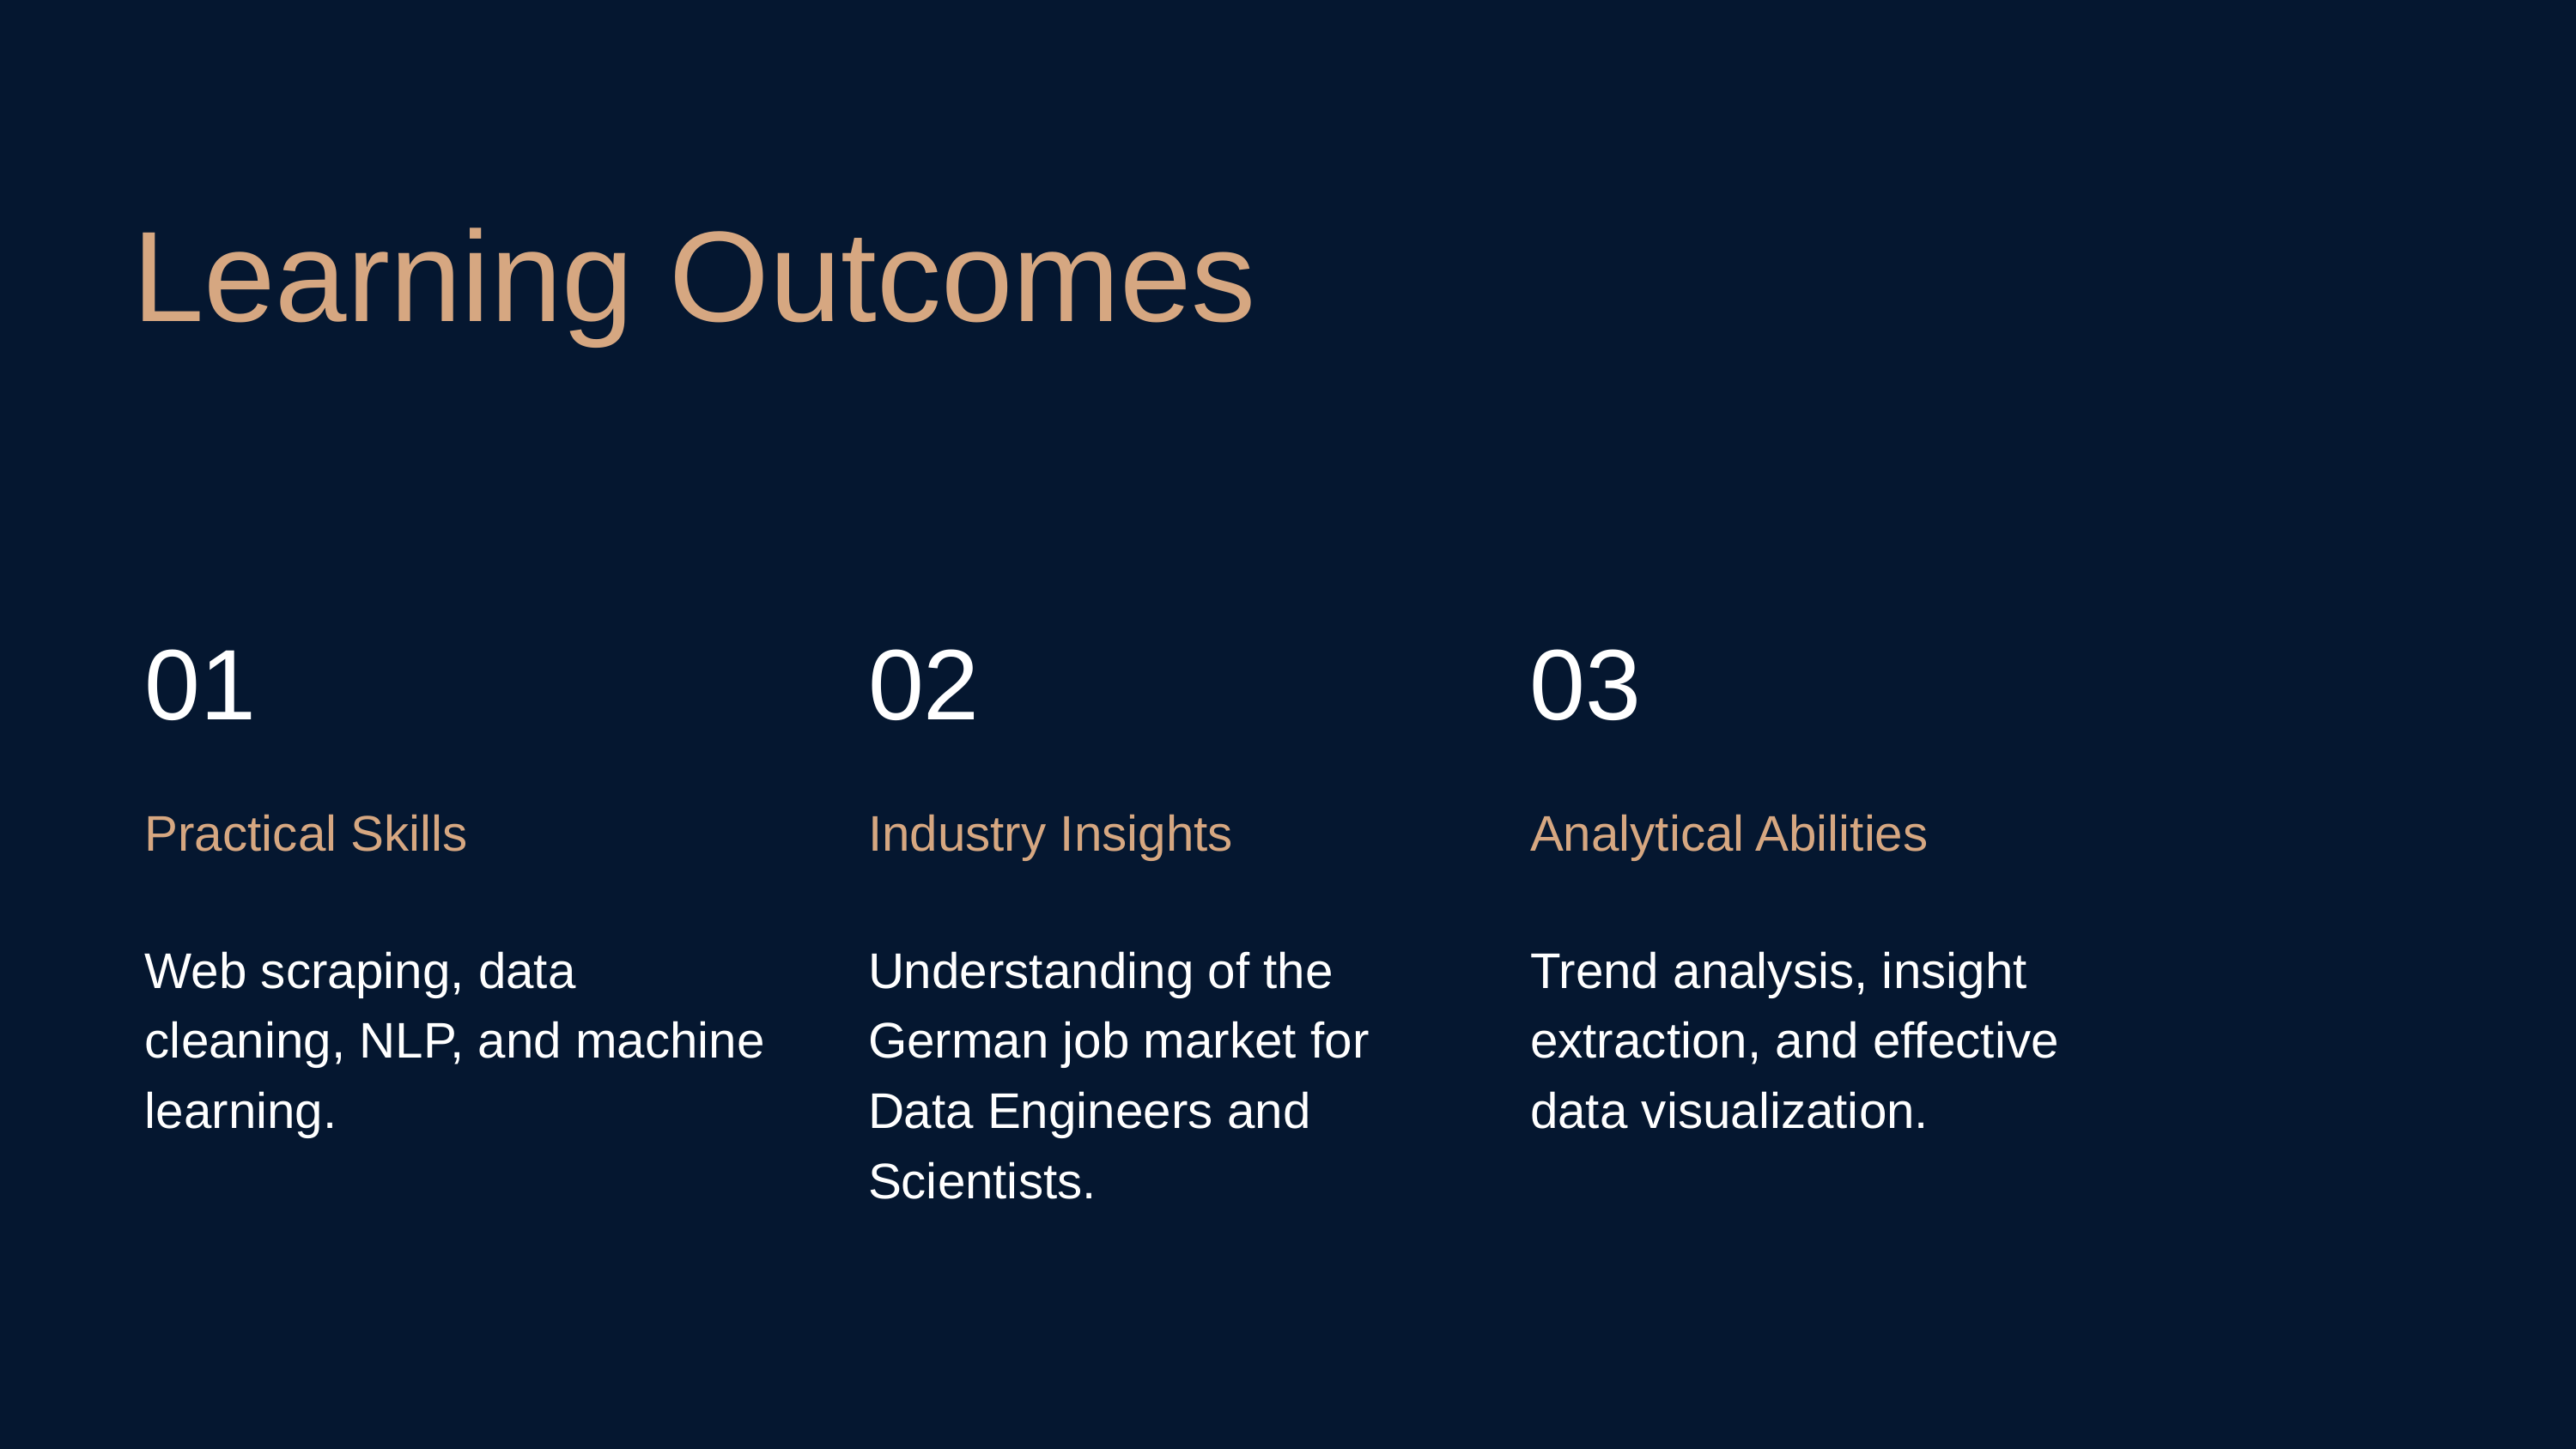

Learning Outcomes
01
02
03
Practical Skills
Web scraping, data cleaning, NLP, and machine learning.
Industry Insights
Understanding of the German job market for Data Engineers and Scientists.
Analytical Abilities
Trend analysis, insight extraction, and effective data visualization.